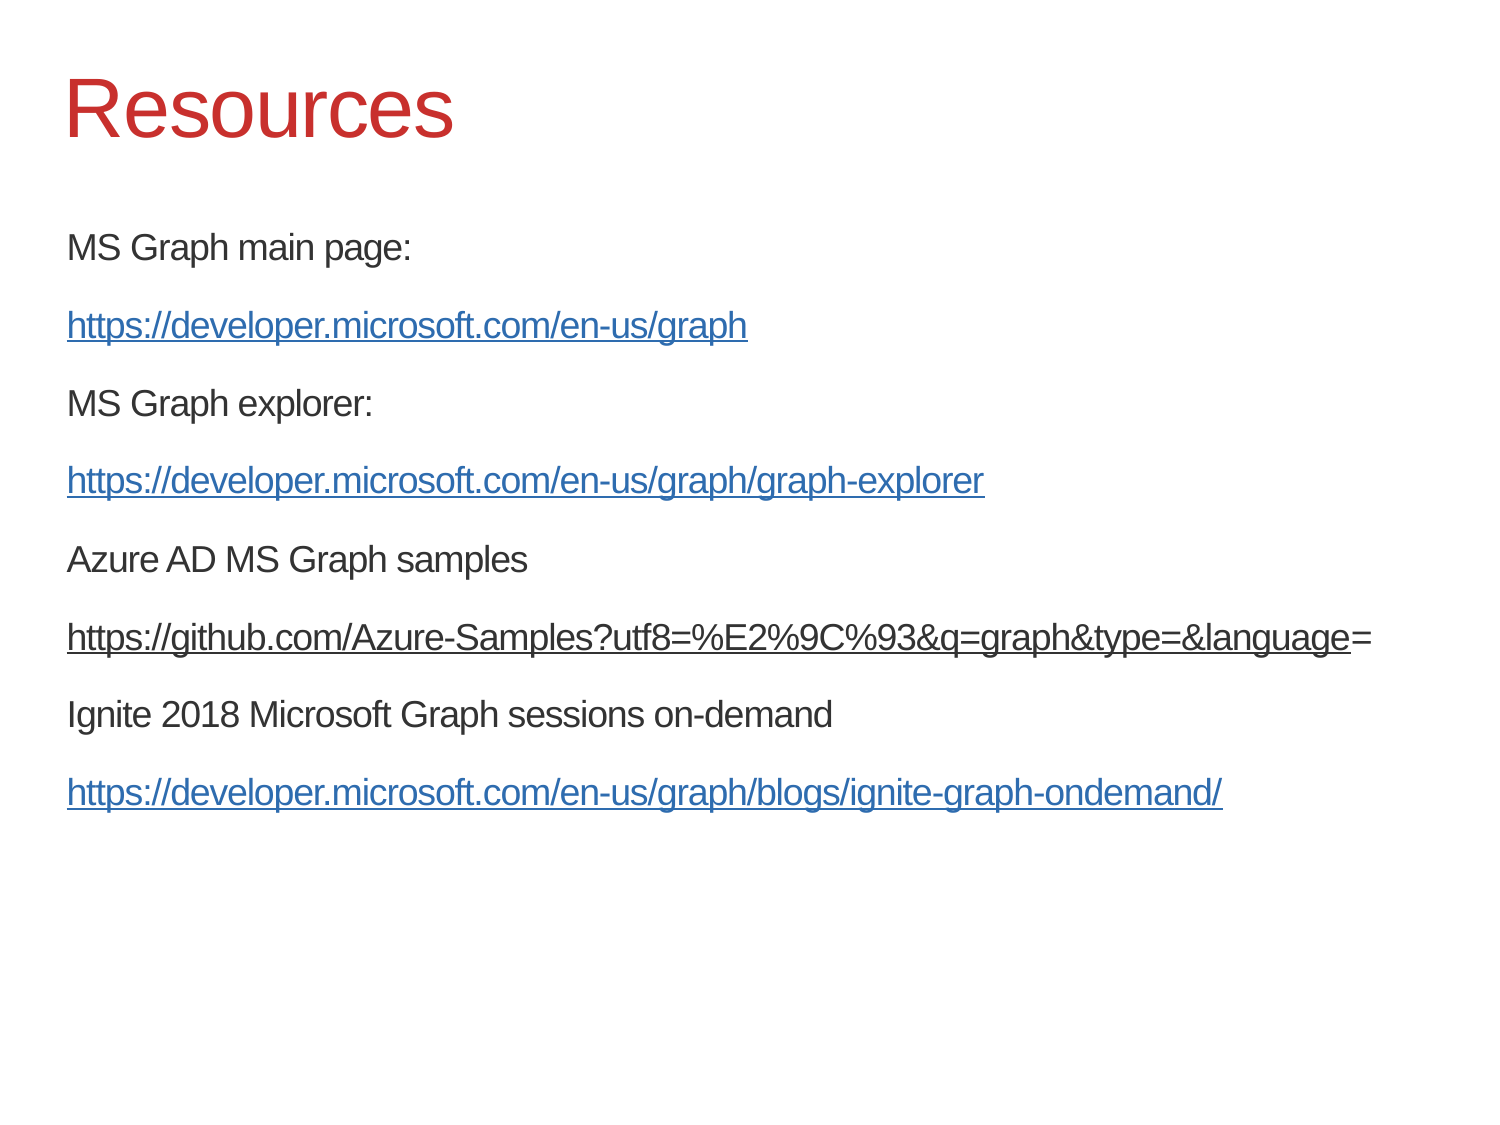

# Resources
MS Graph main page:
https://developer.microsoft.com/en-us/graph
MS Graph explorer:
https://developer.microsoft.com/en-us/graph/graph-explorer
Azure AD MS Graph samples
https://github.com/Azure-Samples?utf8=%E2%9C%93&q=graph&type=&language=
Ignite 2018 Microsoft Graph sessions on-demand
https://developer.microsoft.com/en-us/graph/blogs/ignite-graph-ondemand/